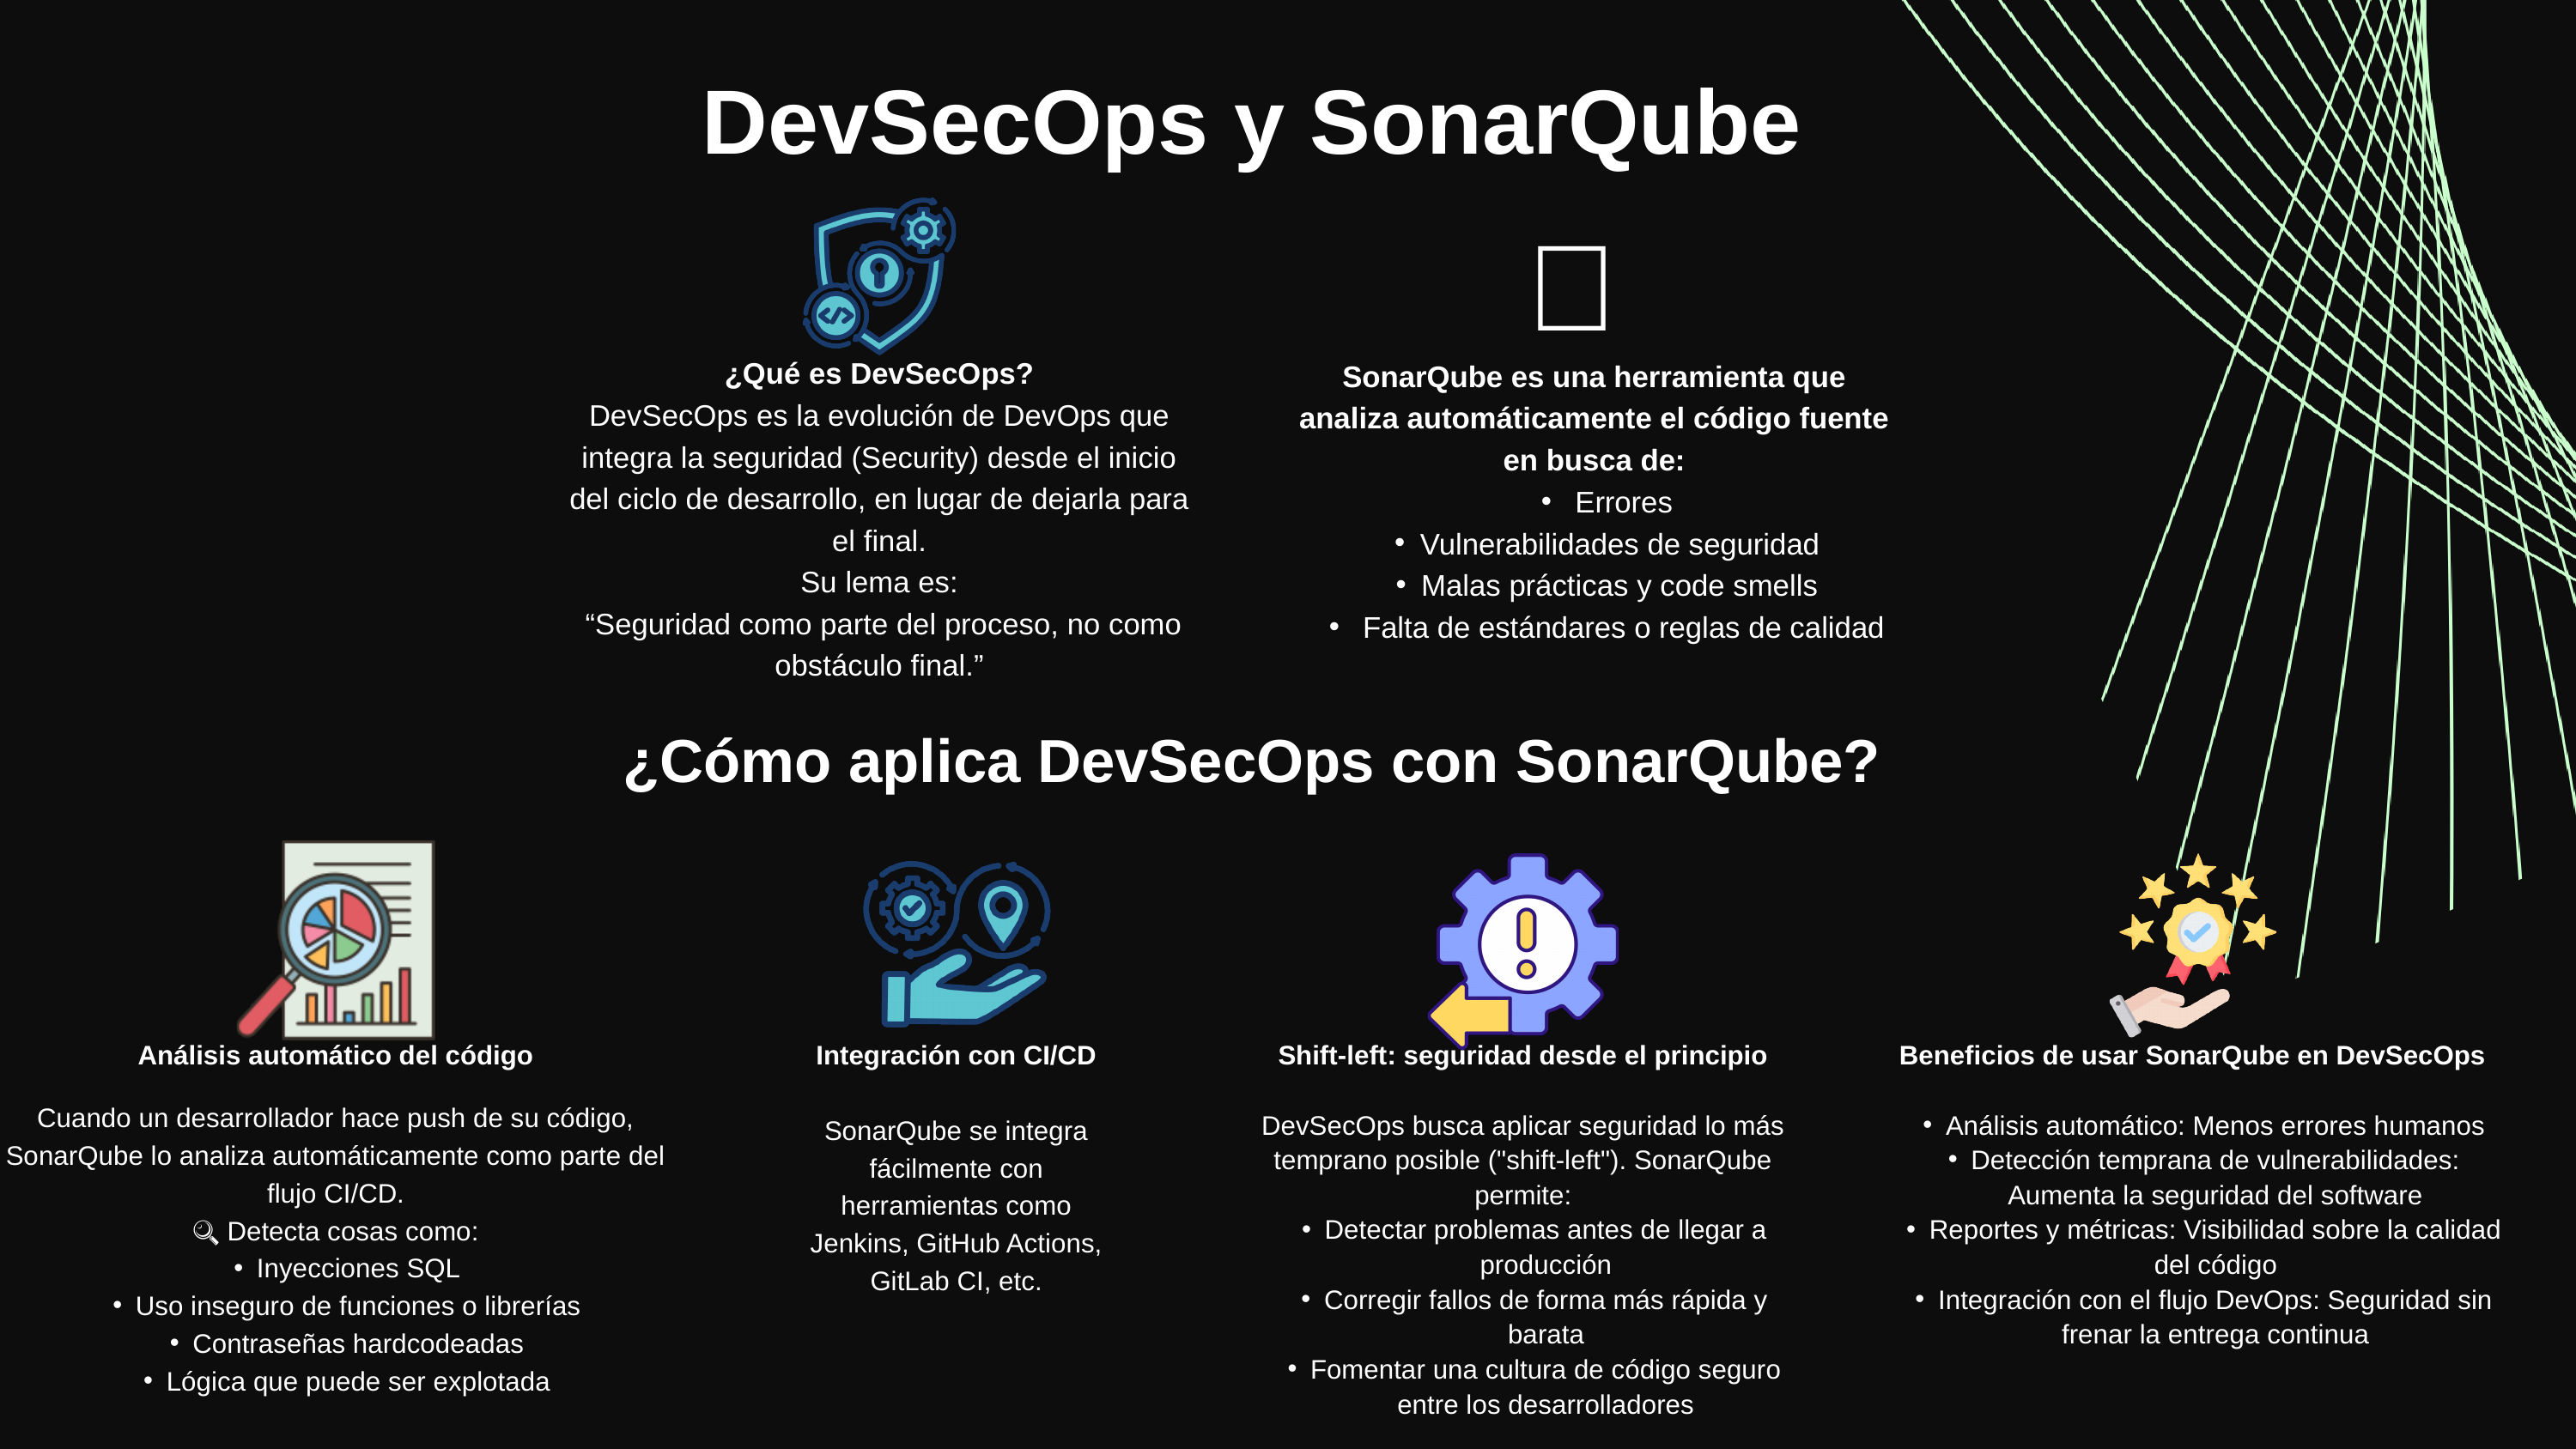

DevSecOps y SonarQube
🧰

¿Qué es DevSecOps?
DevSecOps es la evolución de DevOps que integra la seguridad (Security) desde el inicio del ciclo de desarrollo, en lugar de dejarla para el final.
Su lema es:
 “Seguridad como parte del proceso, no como obstáculo final.”

SonarQube es una herramienta que analiza automáticamente el código fuente en busca de:
 Errores
Vulnerabilidades de seguridad
Malas prácticas y code smells
 Falta de estándares o reglas de calidad
¿Cómo aplica DevSecOps con SonarQube?

Análisis automático del código

Cuando un desarrollador hace push de su código, SonarQube lo analiza automáticamente como parte del flujo CI/CD.
🔍 Detecta cosas como:
Inyecciones SQL
Uso inseguro de funciones o librerías
Contraseñas hardcodeadas
Lógica que puede ser explotada

Integración con CI/CD

SonarQube se integra fácilmente con herramientas como Jenkins, GitHub Actions, GitLab CI, etc.

Shift-left: seguridad desde el principio

DevSecOps busca aplicar seguridad lo más temprano posible ("shift-left"). SonarQube permite:
Detectar problemas antes de llegar a producción
Corregir fallos de forma más rápida y barata
Fomentar una cultura de código seguro entre los desarrolladores

Beneficios de usar SonarQube en DevSecOps

Análisis automático: Menos errores humanos
Detección temprana de vulnerabilidades: Aumenta la seguridad del software
Reportes y métricas: Visibilidad sobre la calidad del código
Integración con el flujo DevOps: Seguridad sin frenar la entrega continua